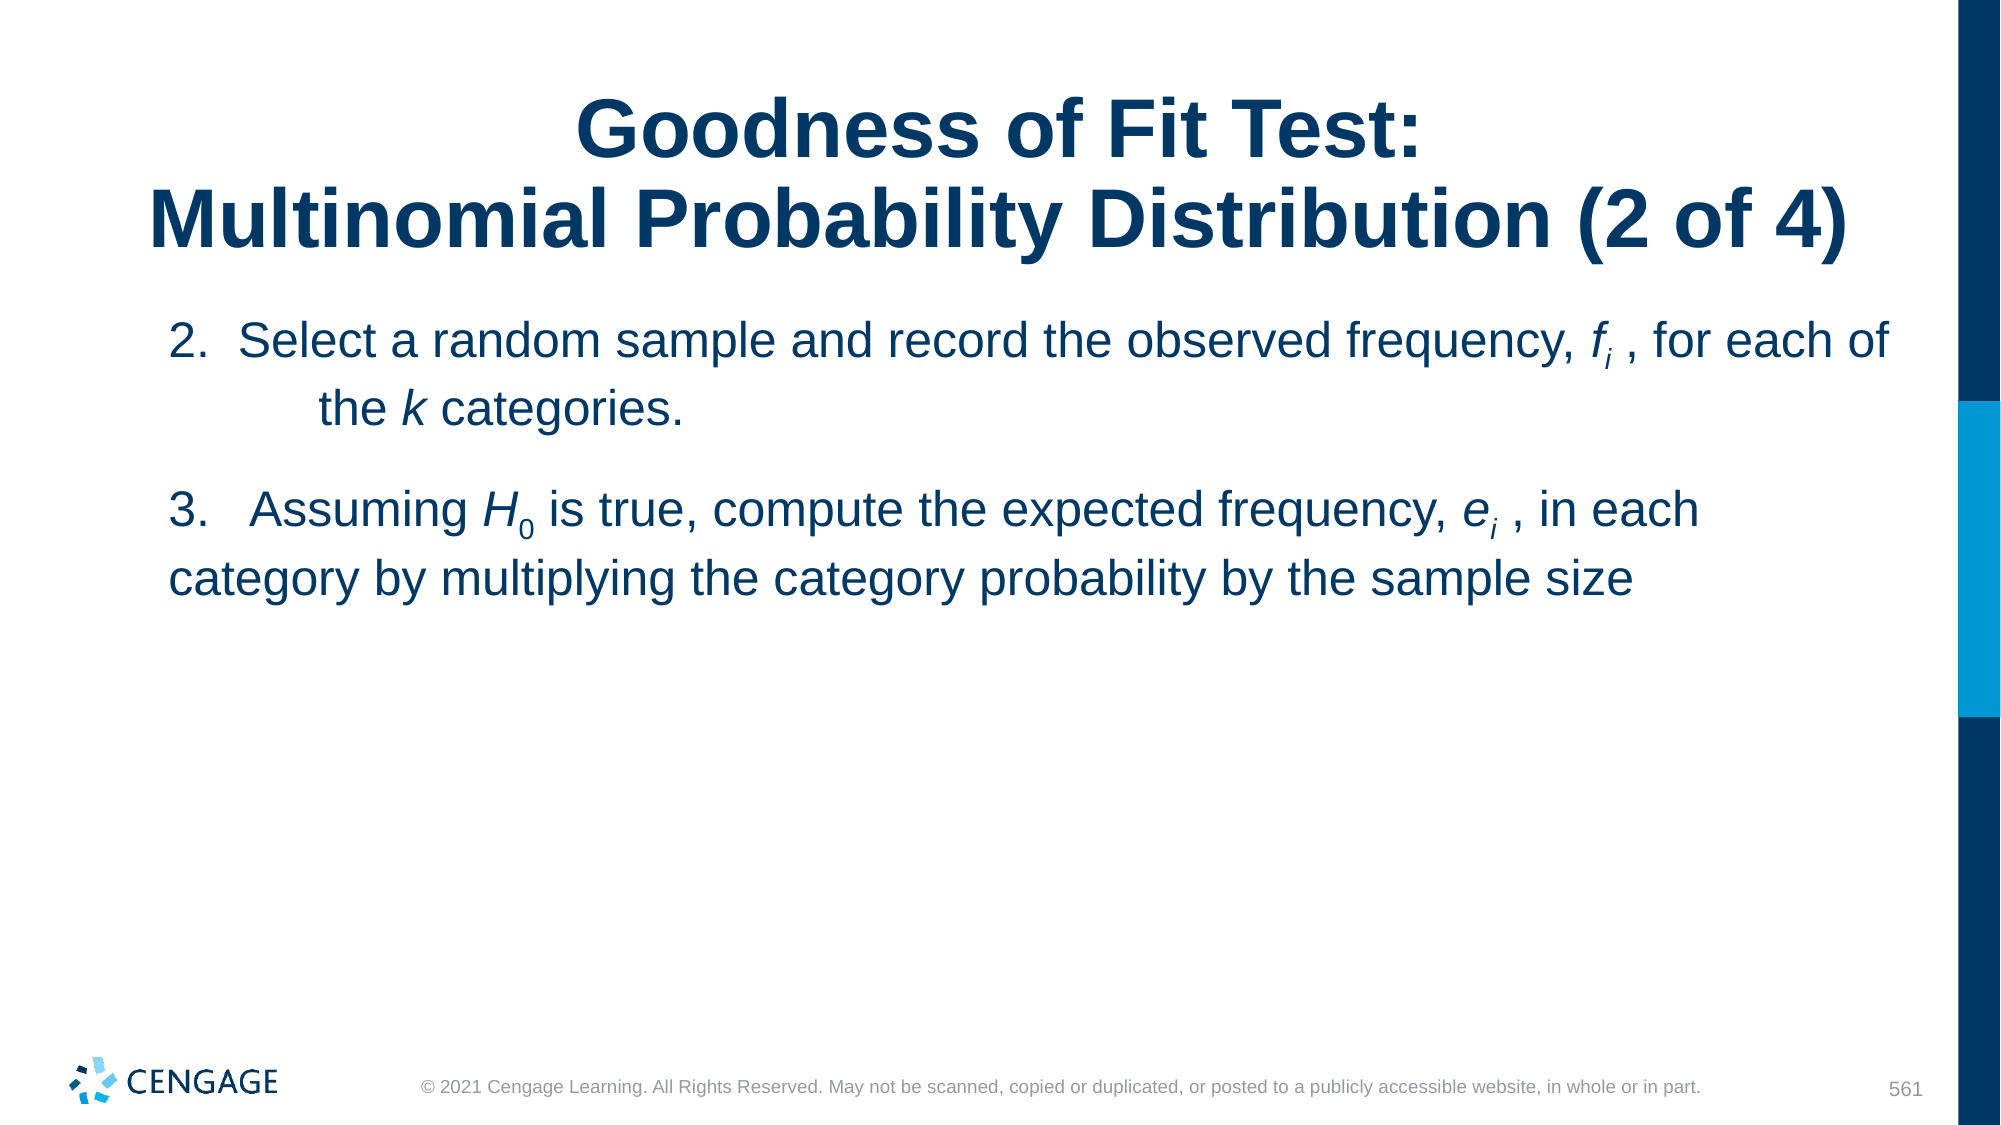

# Goodness of Fit Test: Multinomial Probability Distribution (2 of 4)
2.  Select a random sample and record the observed frequency, fi , for each of 	the k categories.
3.   Assuming H0 is true, compute the expected frequency, ei , in each 	category by multiplying the category probability by the sample size